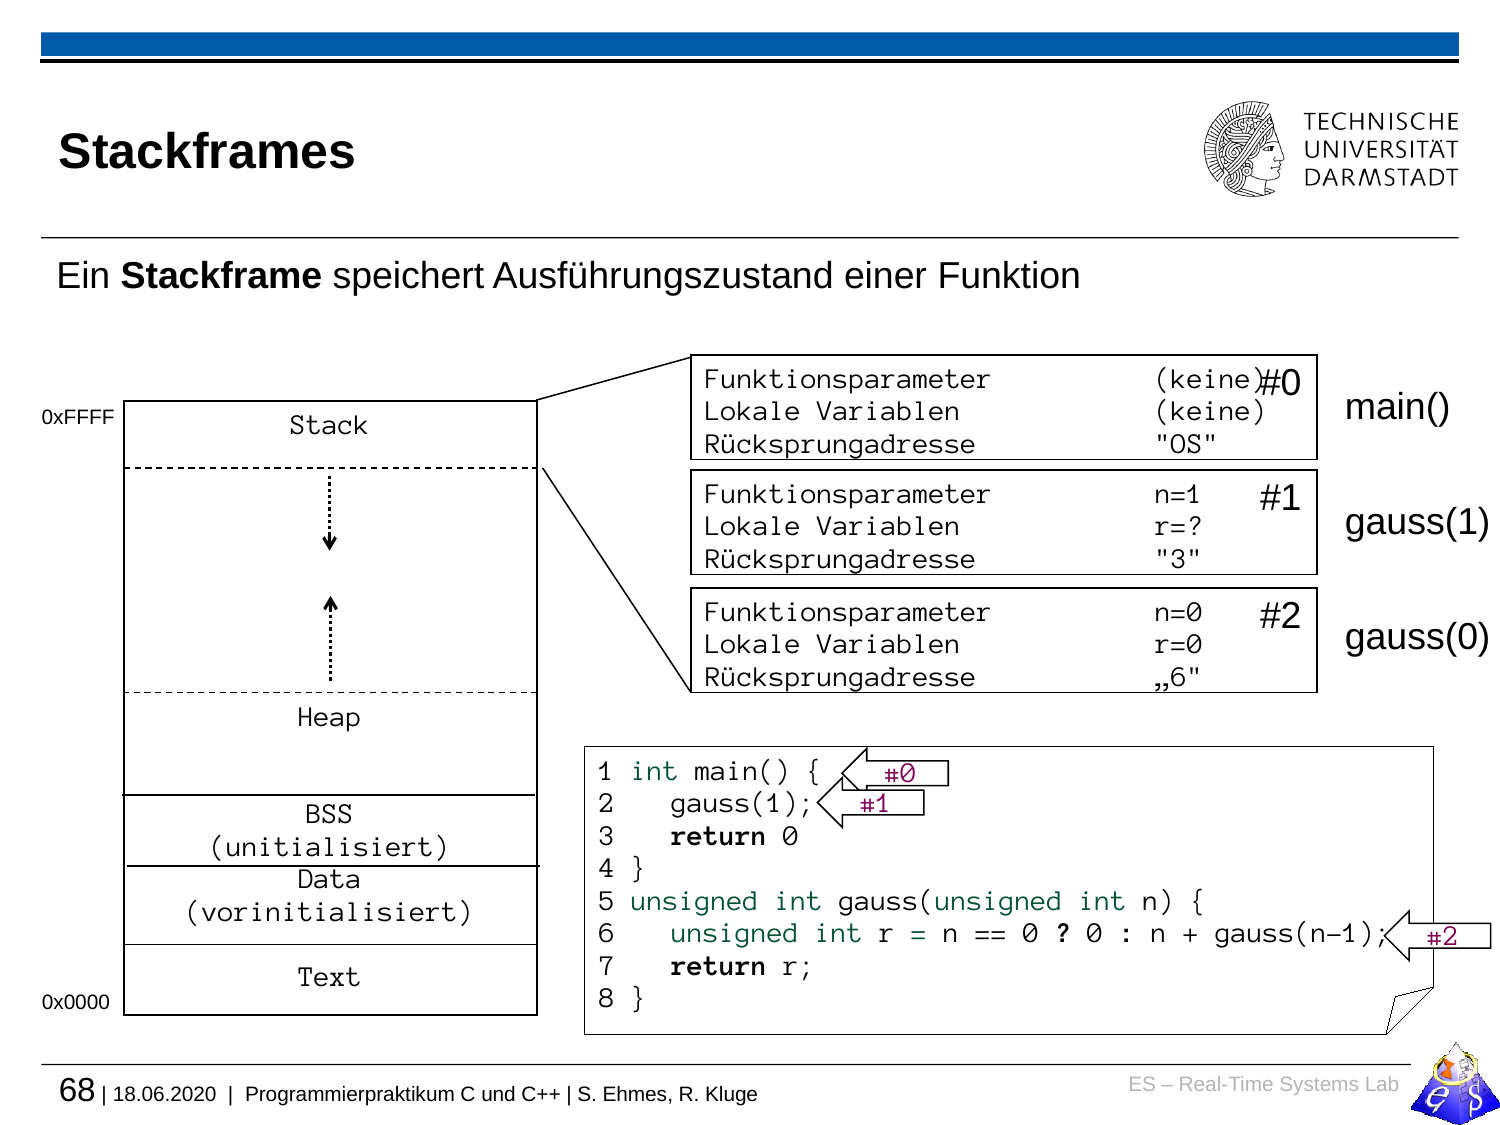

# Stackframes
Ein Stackframe speichert Ausführungszustand einer Funktion
#0
Funktionsparameter		(keine)
Lokale Variablen		(keine)
Rücksprungadresse		"OS"

main()
0xFFFF
Stack

Heap

BSS
(unitialisiert)
Data
(vorinitialisiert)

Text
#1
Funktionsparameter		n=1
Lokale Variablen		r=?
Rücksprungadresse		"3"

gauss(1)
#2
Funktionsparameter		n=0
Lokale Variablen		r=0
Rücksprungadresse		„6"

gauss(0)
1 int main() {
 gauss(1);
 return 0
4 }
5 unsigned int gauss(unsigned int n) {
 unsigned int r = n == 0 ? 0 : n + gauss(n-1);
 return r;
8 }

#0
#1
#2
0x0000